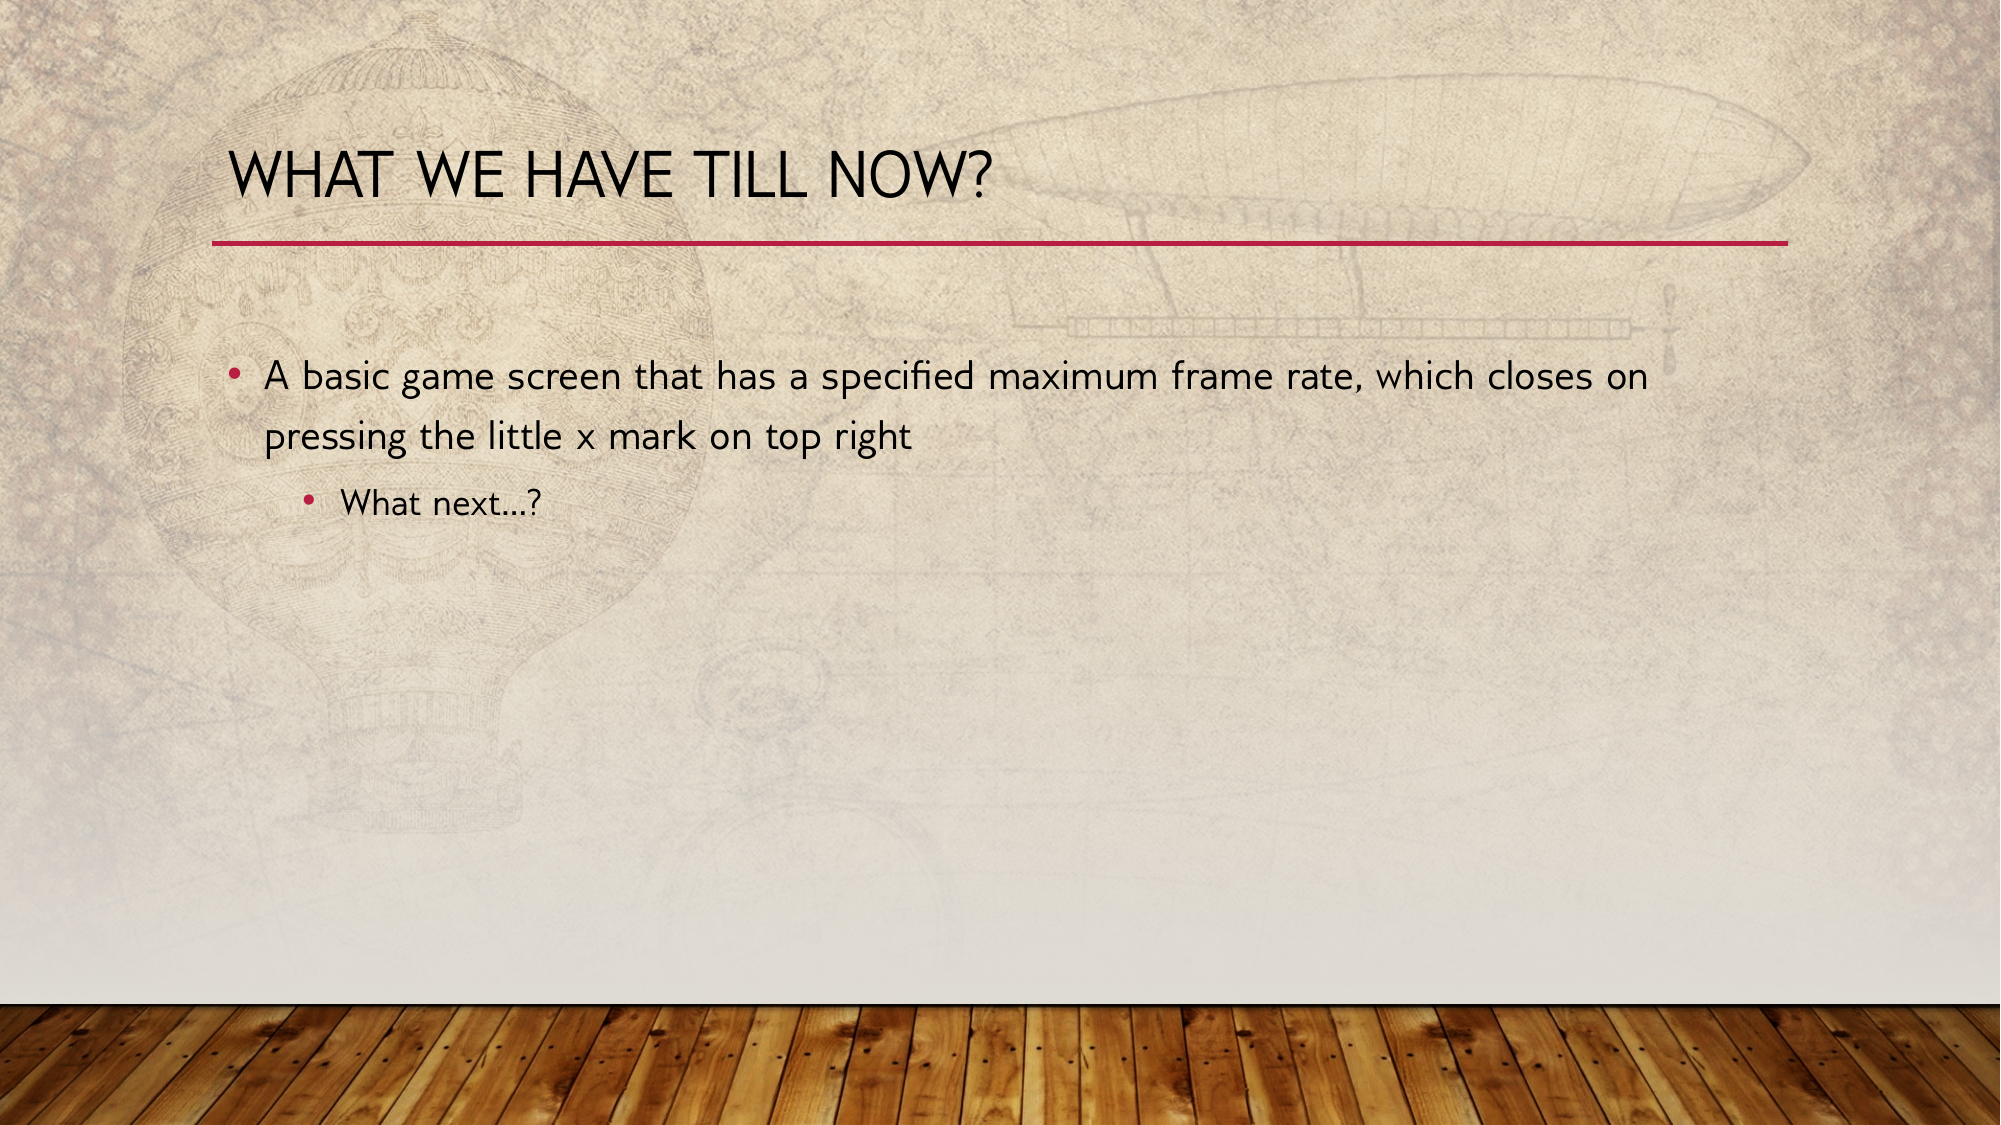

# What we have till now?
A basic game screen that has a specified maximum frame rate, which closes on pressing the little x mark on top right
What next…?